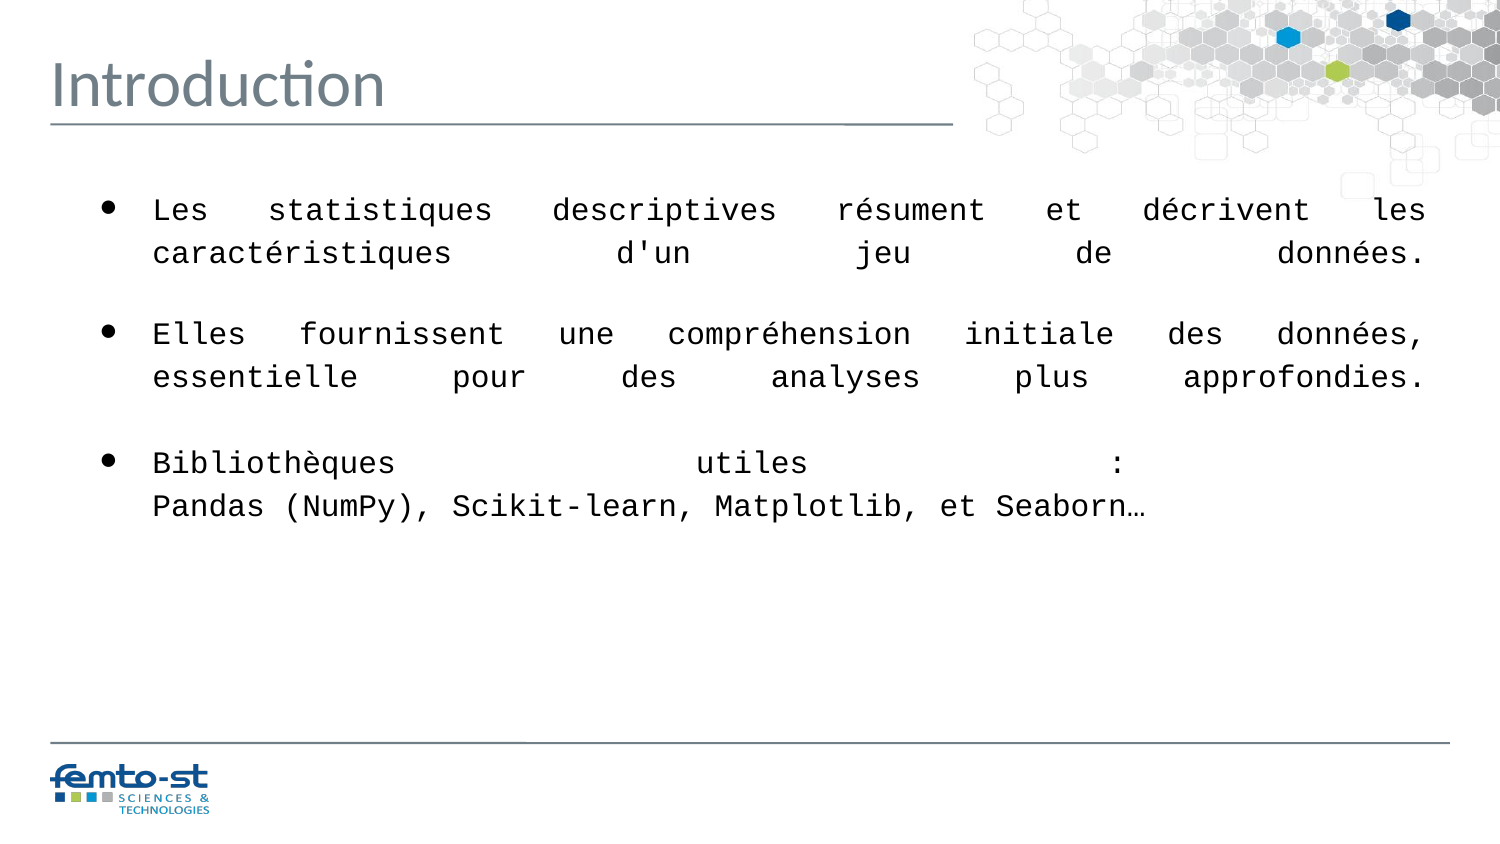

Introduction
Les statistiques descriptives résument et décrivent les caractéristiques d'un jeu de données.
Elles fournissent une compréhension initiale des données, essentielle pour des analyses plus approfondies.
Bibliothèques utiles :
Pandas (NumPy), Scikit-learn, Matplotlib, et Seaborn…